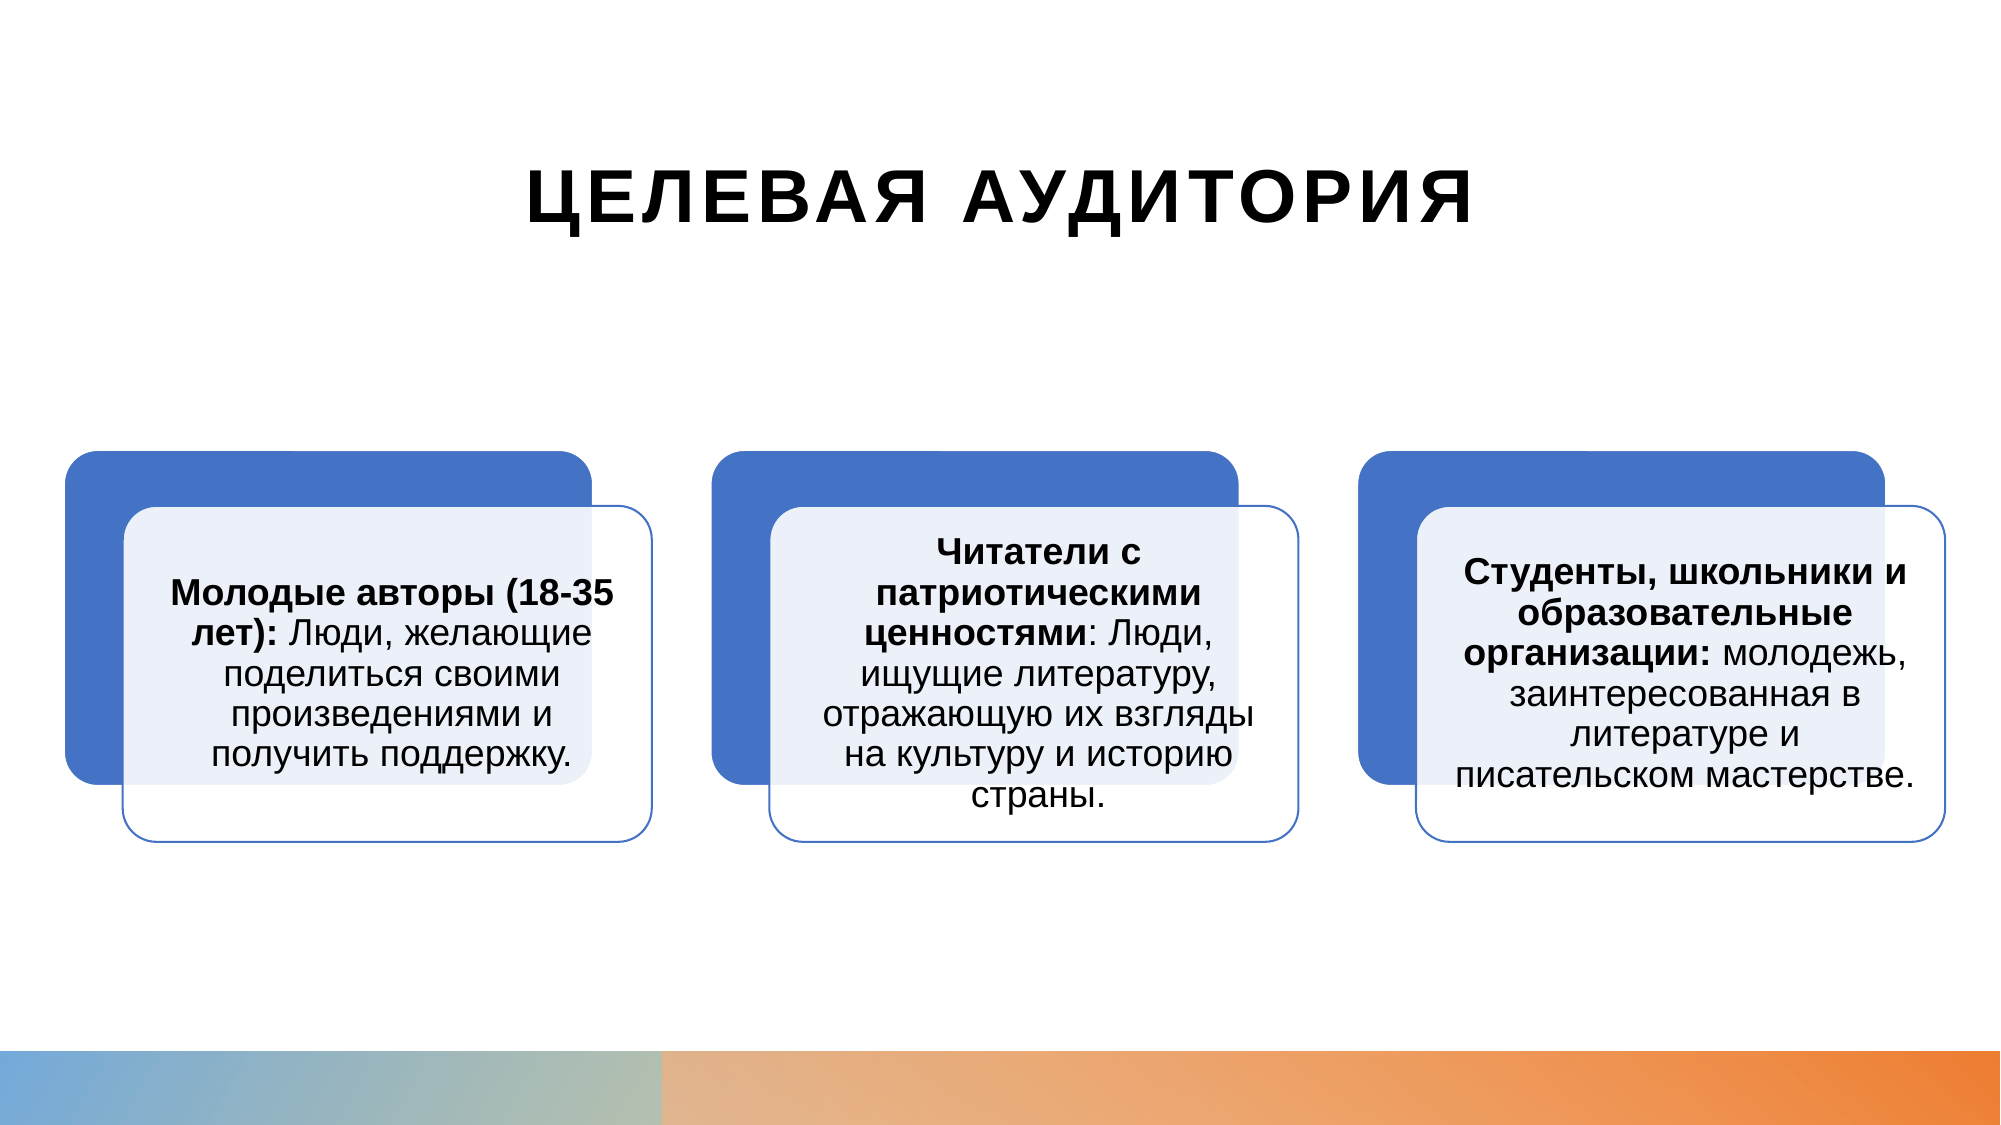

# Целевая аудитория
Молодые авторы (18-35 лет): Люди, желающие поделиться своими произведениями и получить поддержку.
Читатели с патриотическими ценностями: Люди, ищущие литературу, отражающую их взгляды на культуру и историю страны.
Студенты, школьники и образовательные организации: молодежь, заинтересованная в литературе и писательском мастерстве.